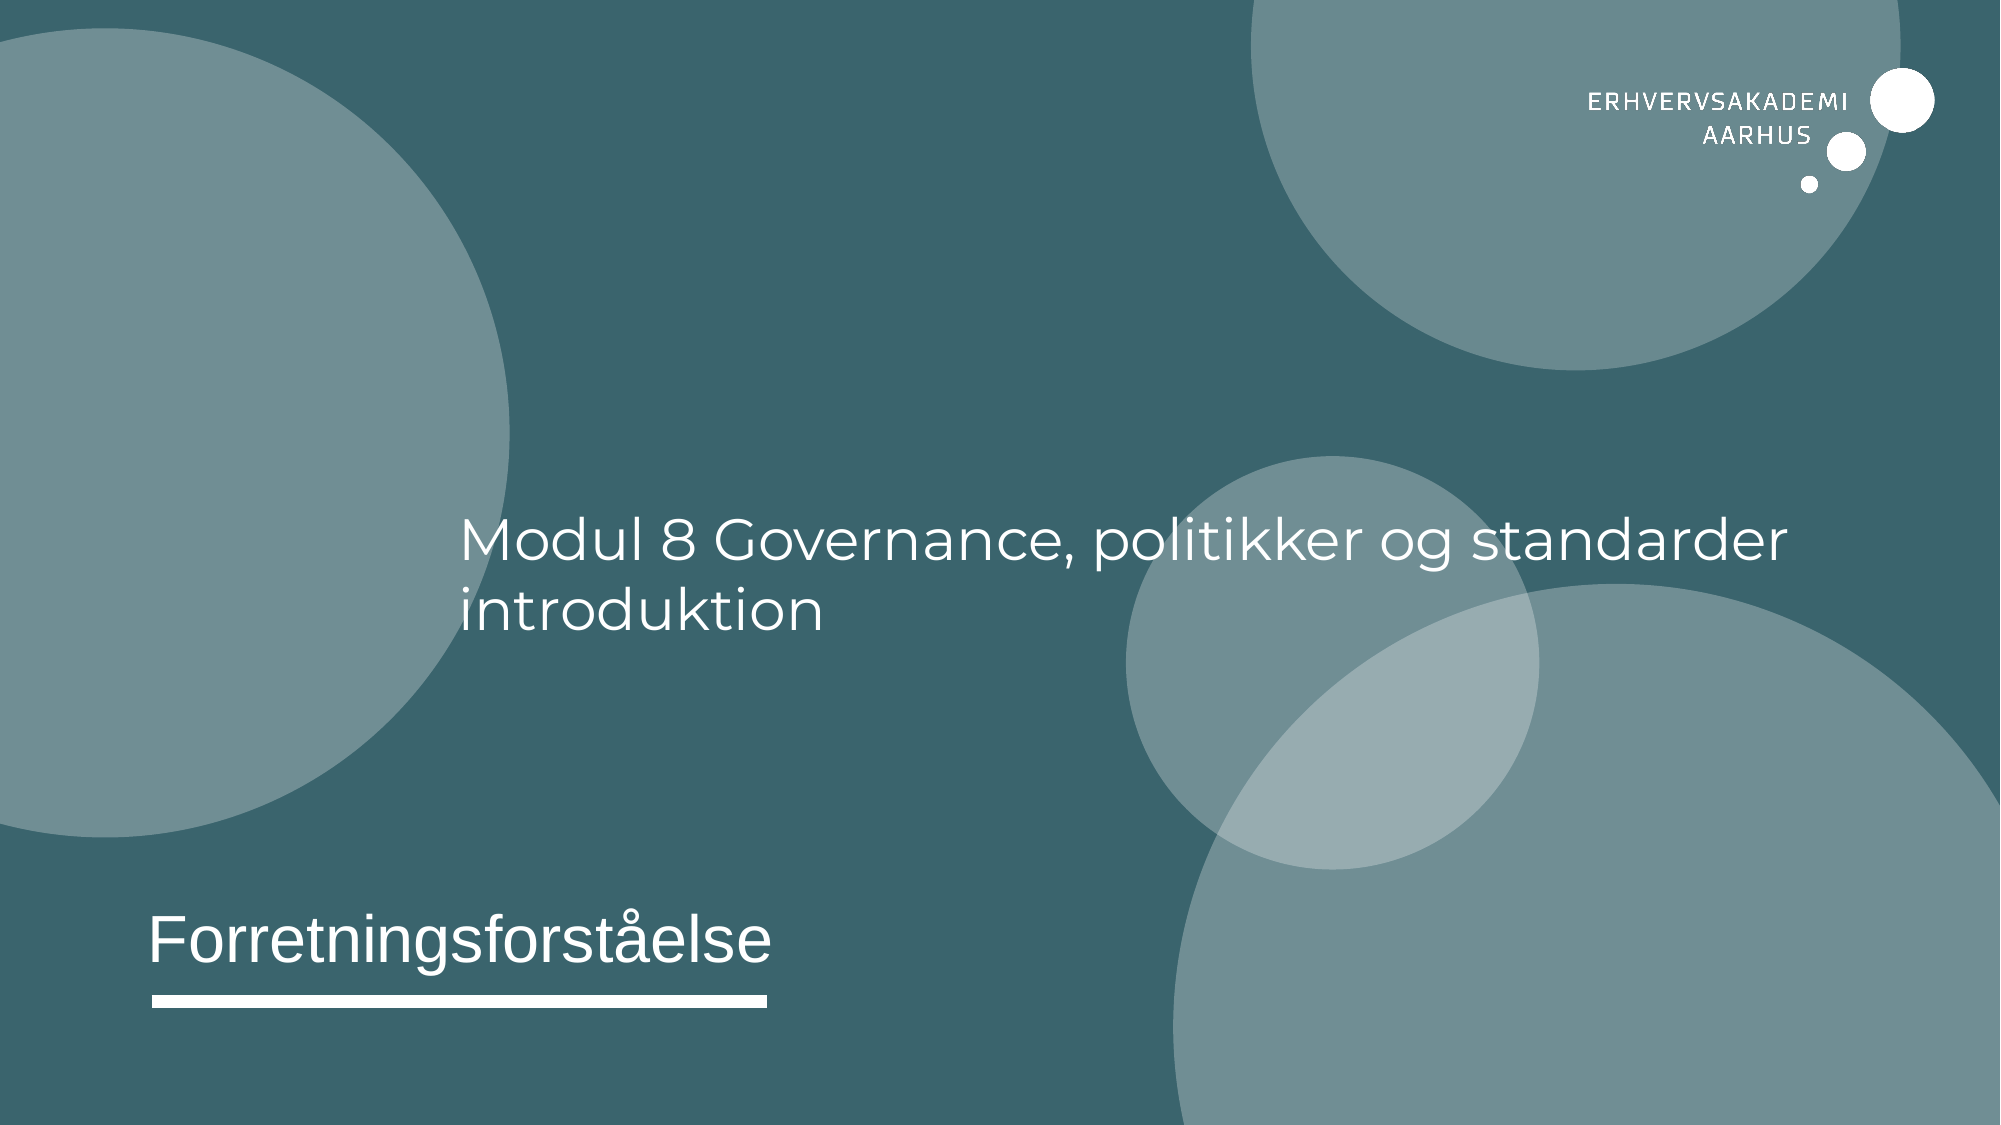

Modul 8 Governance, politikker og standarder
introduktion
Forretningsforståelse